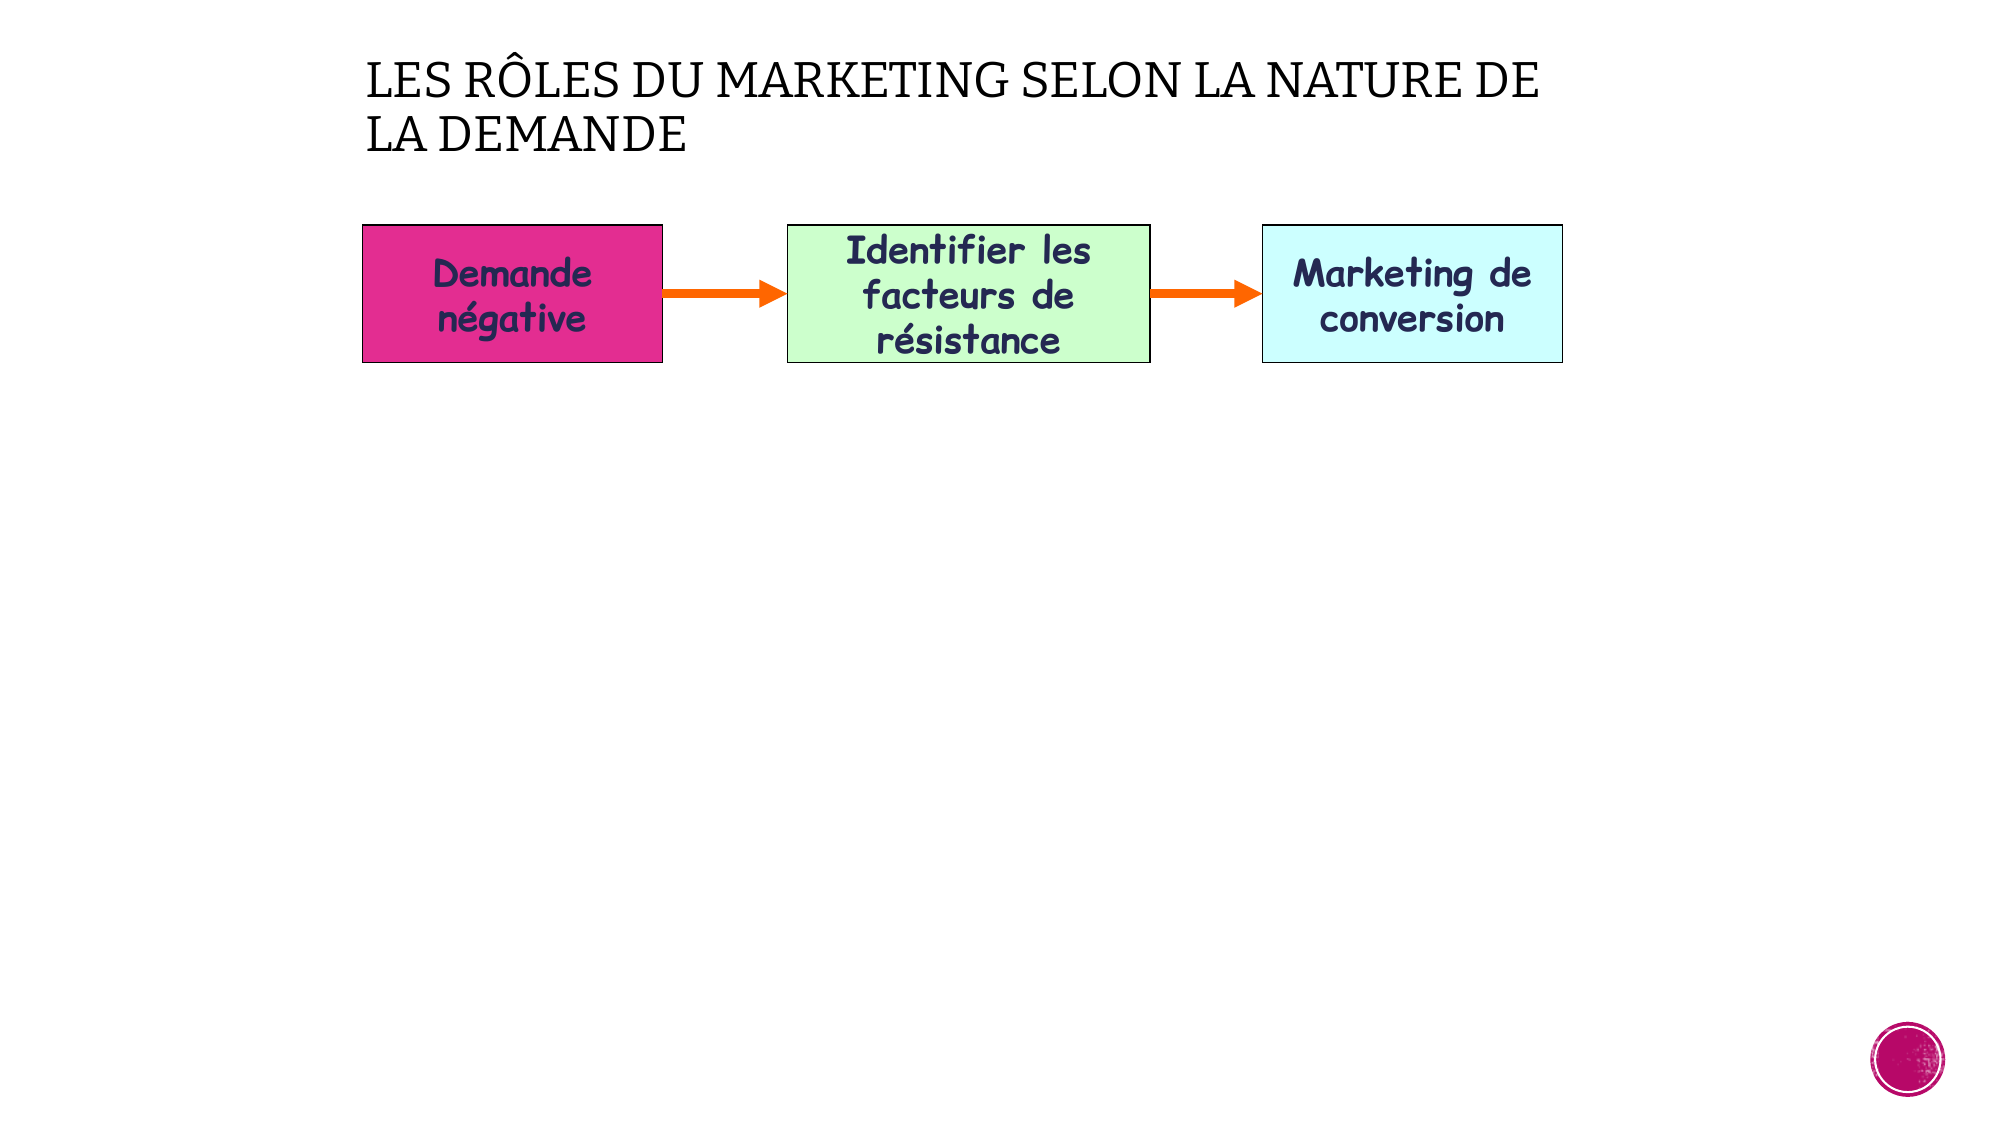

# Les rôles du marketing selon la nature de la demande
Demande négative
Identifier les facteurs de résistance
Marketing de conversion